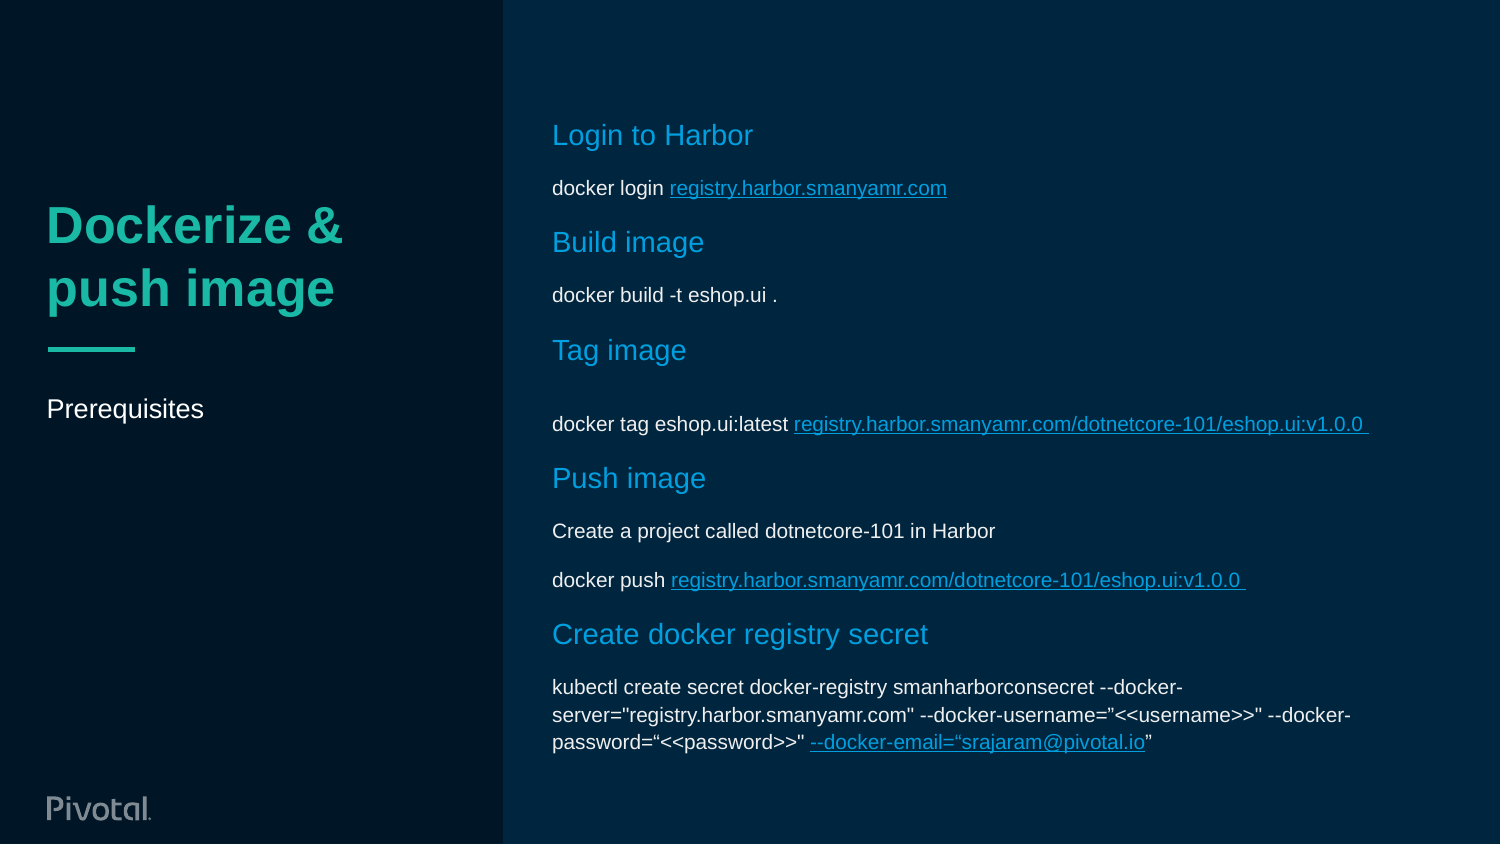

Login to Harbor
docker login registry.harbor.smanyamr.com
Build image
docker build -t eshop.ui .
Tag image
docker tag eshop.ui:latest registry.harbor.smanyamr.com/dotnetcore-101/eshop.ui:v1.0.0
Push image
Create a project called dotnetcore-101 in Harbor
docker push registry.harbor.smanyamr.com/dotnetcore-101/eshop.ui:v1.0.0
Create docker registry secret
kubectl create secret docker-registry smanharborconsecret --docker-server="registry.harbor.smanyamr.com" --docker-username=”<<username>>" --docker-password=“<<password>>" --docker-email=“srajaram@pivotal.io”
# Dockerize & push image
Prerequisites